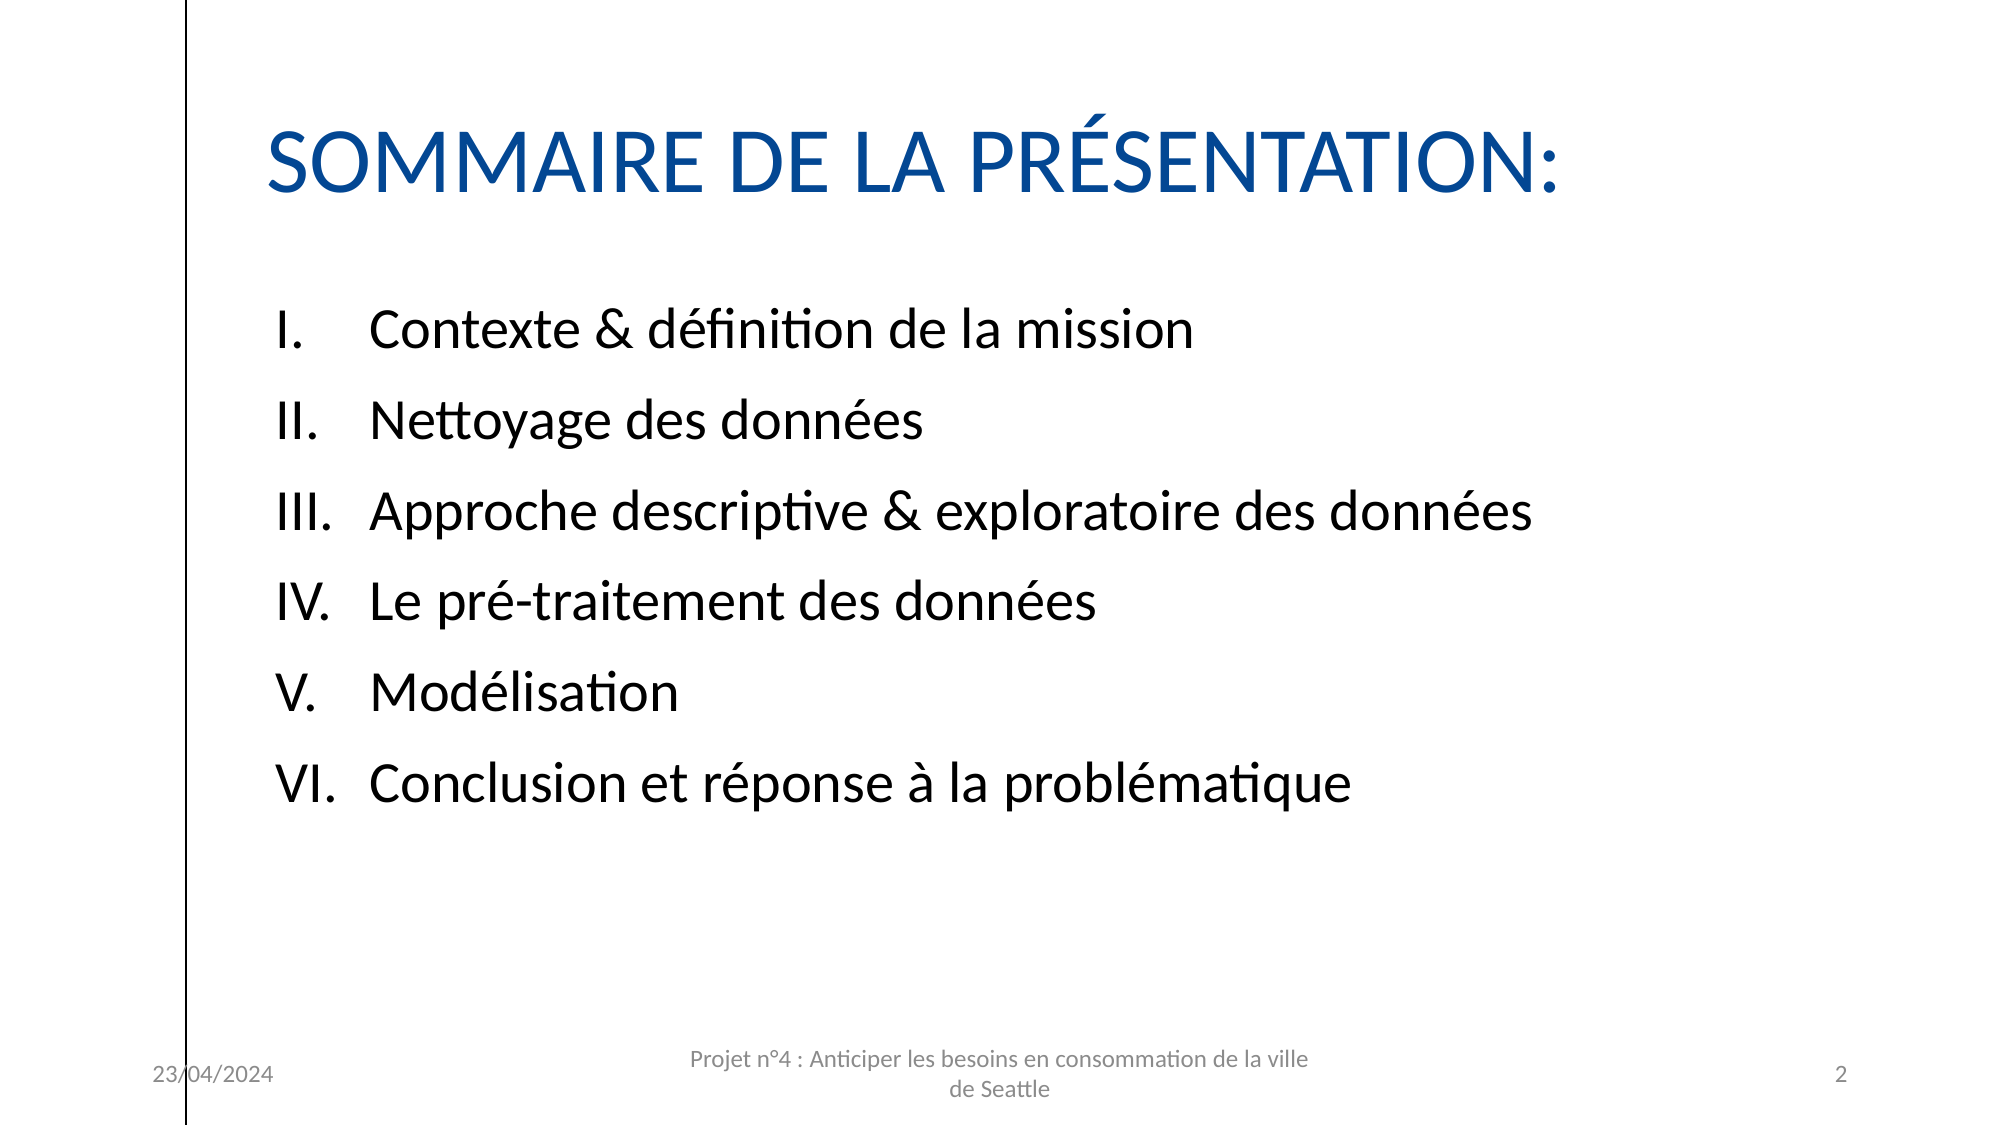

# Sommaire de la présentation:
Contexte & définition de la mission
Nettoyage des données
Approche descriptive & exploratoire des données
Le pré-traitement des données
Modélisation
Conclusion et réponse à la problématique
23/04/2024
Projet n°4 : Anticiper les besoins en consommation de la ville de Seattle
2